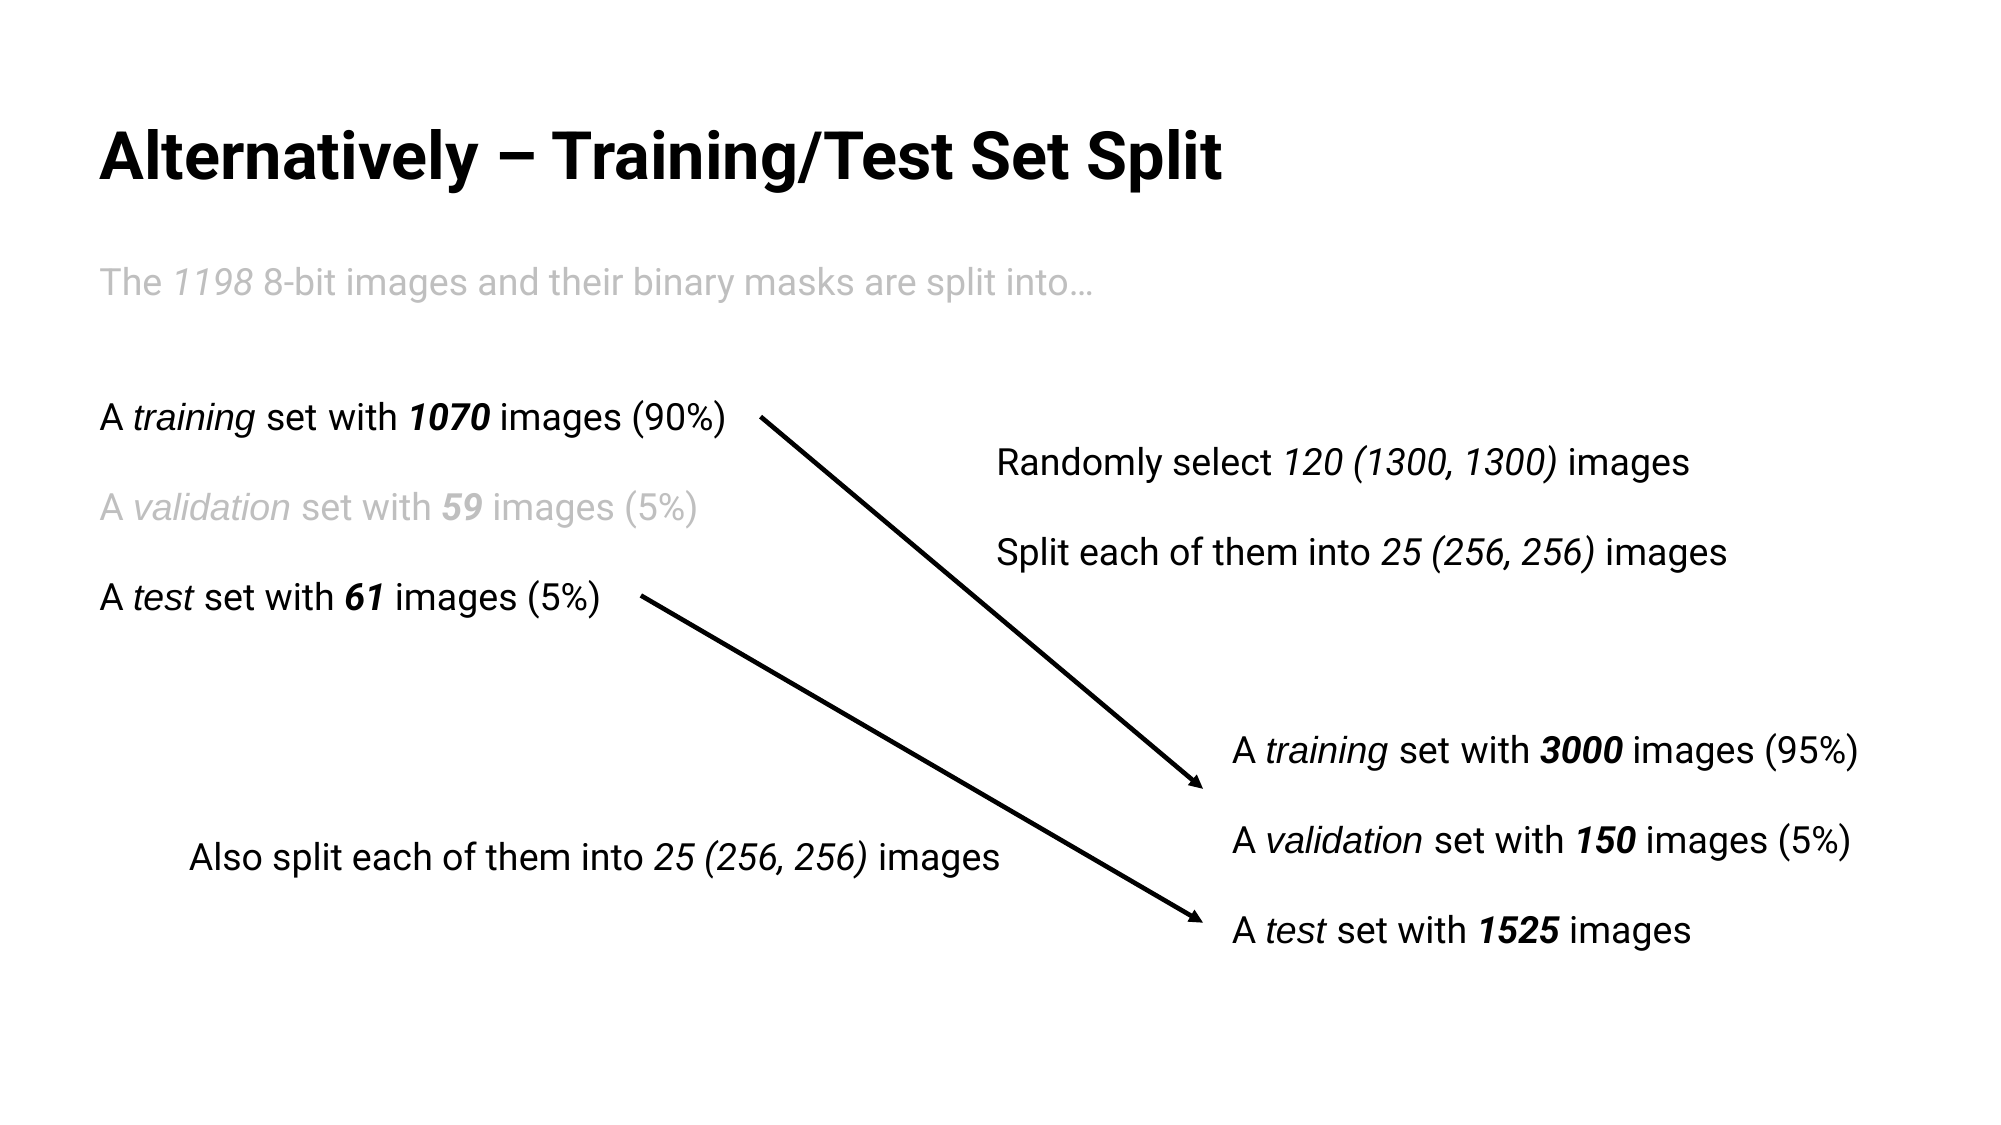

Alternatively – Training/Test Set Split
The 1198 8-bit images and their binary masks are split into…

A training set with 1070 images (90%)

A validation set with 59 images (5%)

A test set with 61 images (5%)
Randomly select 120 (1300, 1300) images

Split each of them into 25 (256, 256) images
A training set with 3000 images (95%)

A validation set with 150 images (5%)

A test set with 1525 images

Also split each of them into 25 (256, 256) images